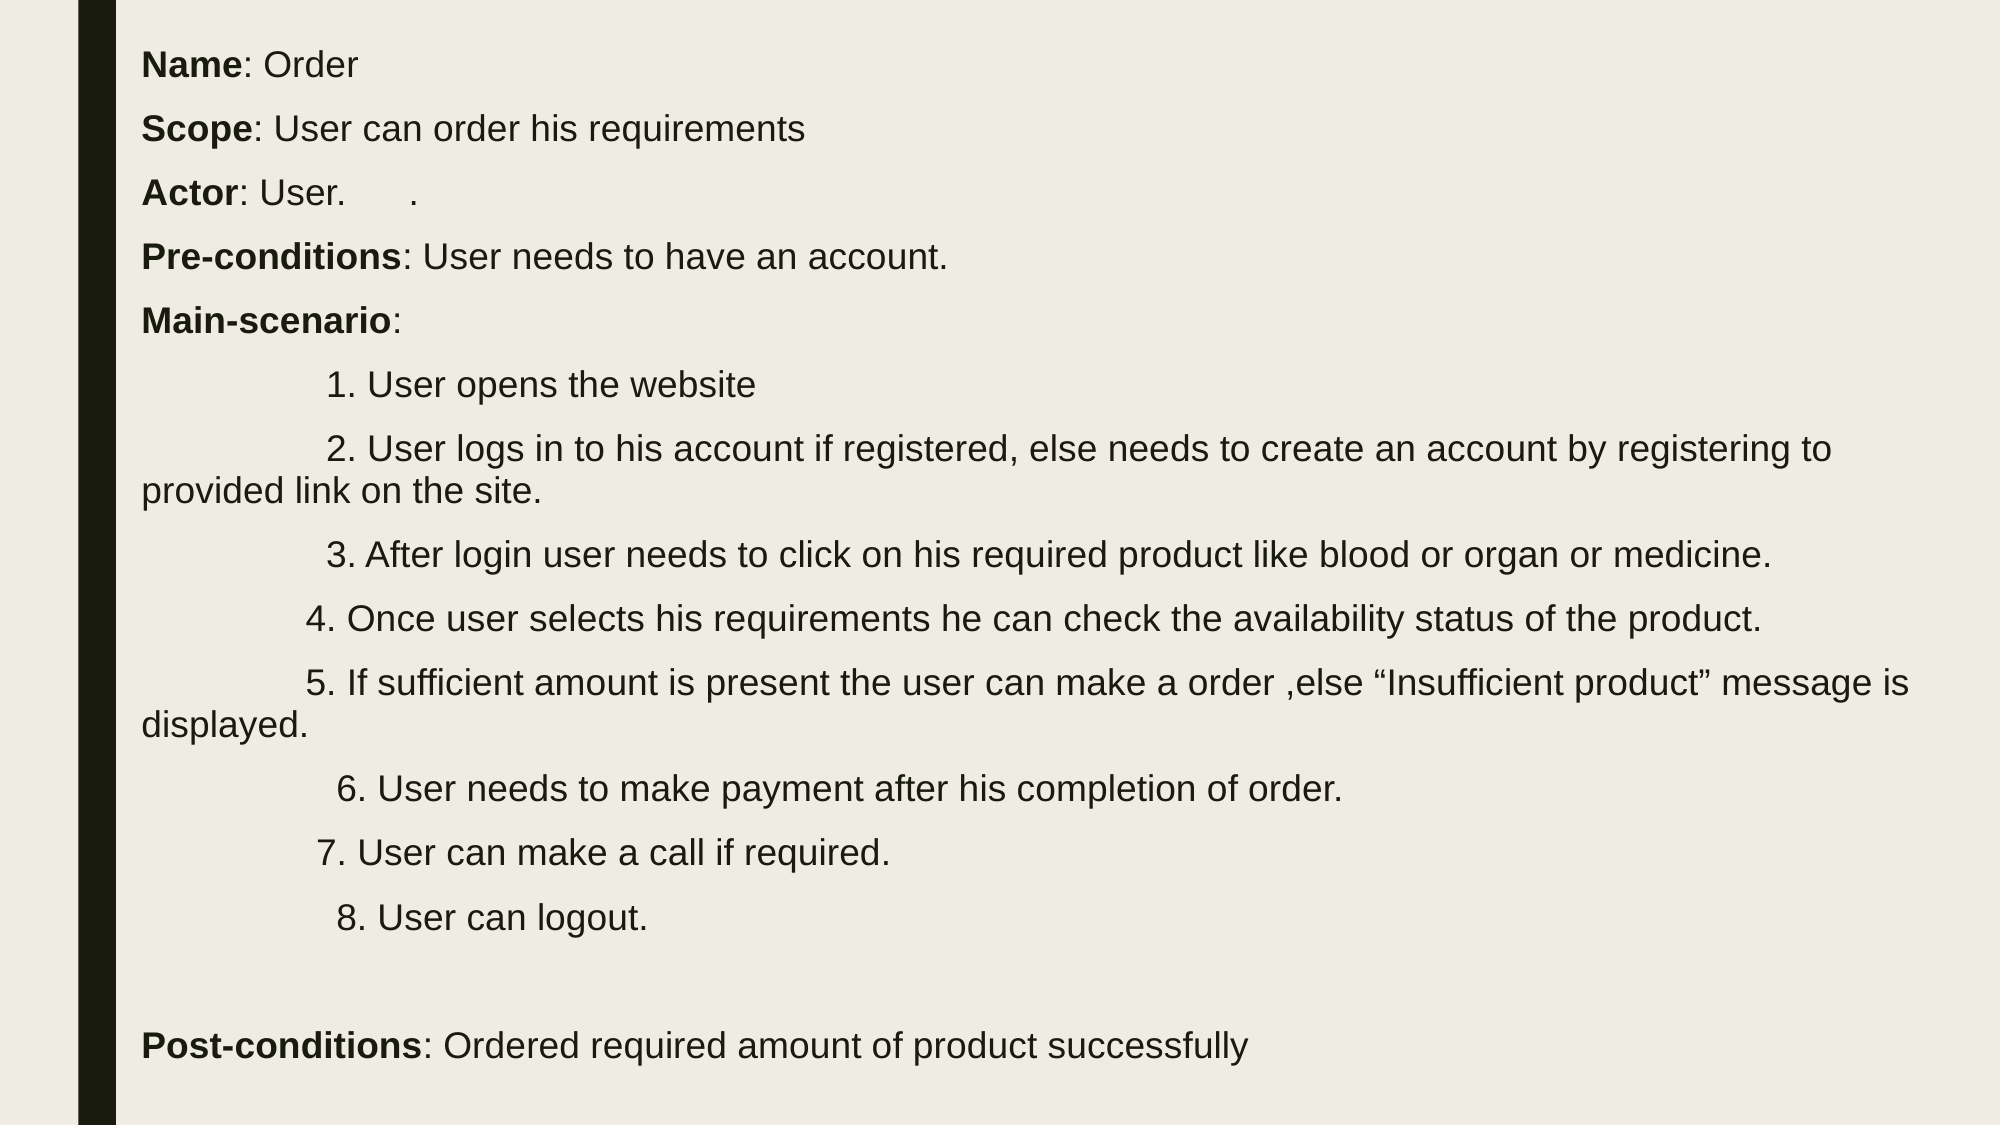

Name: Order
Scope: User can order his requirements
Actor: User. 	.
Pre-conditions: User needs to have an account.
Main-scenario:
                  1. User opens the website
                  2. User logs in to his account if registered, else needs to create an account by registering to provided link on the site.
                  3. After login user needs to click on his required product like blood or organ or medicine.
	   4. Once user selects his requirements he can check the availability status of the product.
	   5. If sufficient amount is present the user can make a order ,else “Insufficient product” message is displayed.
                   6. User needs to make payment after his completion of order.
	    7. User can make a call if required.
                   8. User can logout.

Post-conditions: Ordered required amount of product successfully